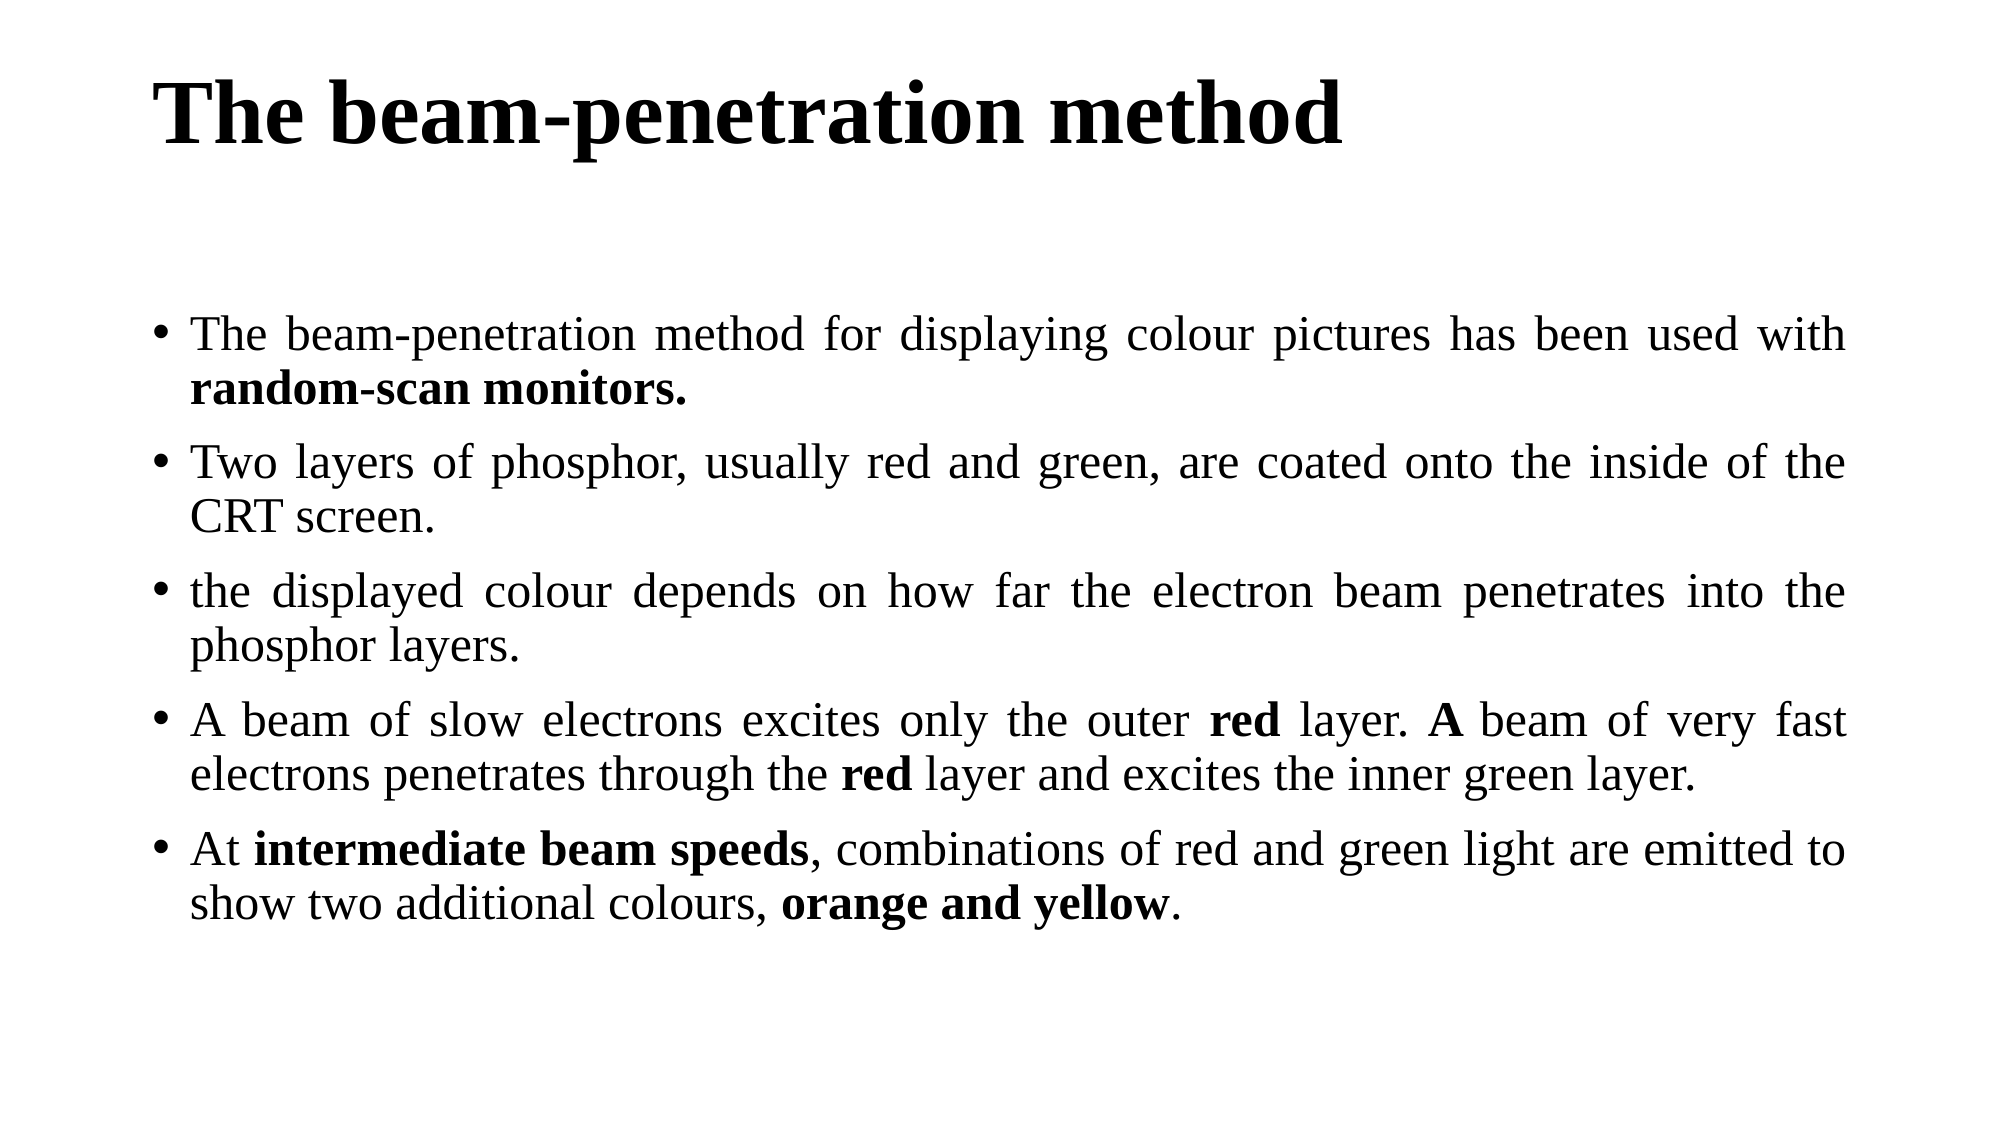

# The beam-penetration method
The beam-penetration method for displaying colour pictures has been used with random-scan monitors.
Two layers of phosphor, usually red and green, are coated onto the inside of the CRT screen.
the displayed colour depends on how far the electron beam penetrates into the phosphor layers.
A beam of slow electrons excites only the outer red layer. A beam of very fast electrons penetrates through the red layer and excites the inner green layer.
At intermediate beam speeds, combinations of red and green light are emitted to show two additional colours, orange and yellow.